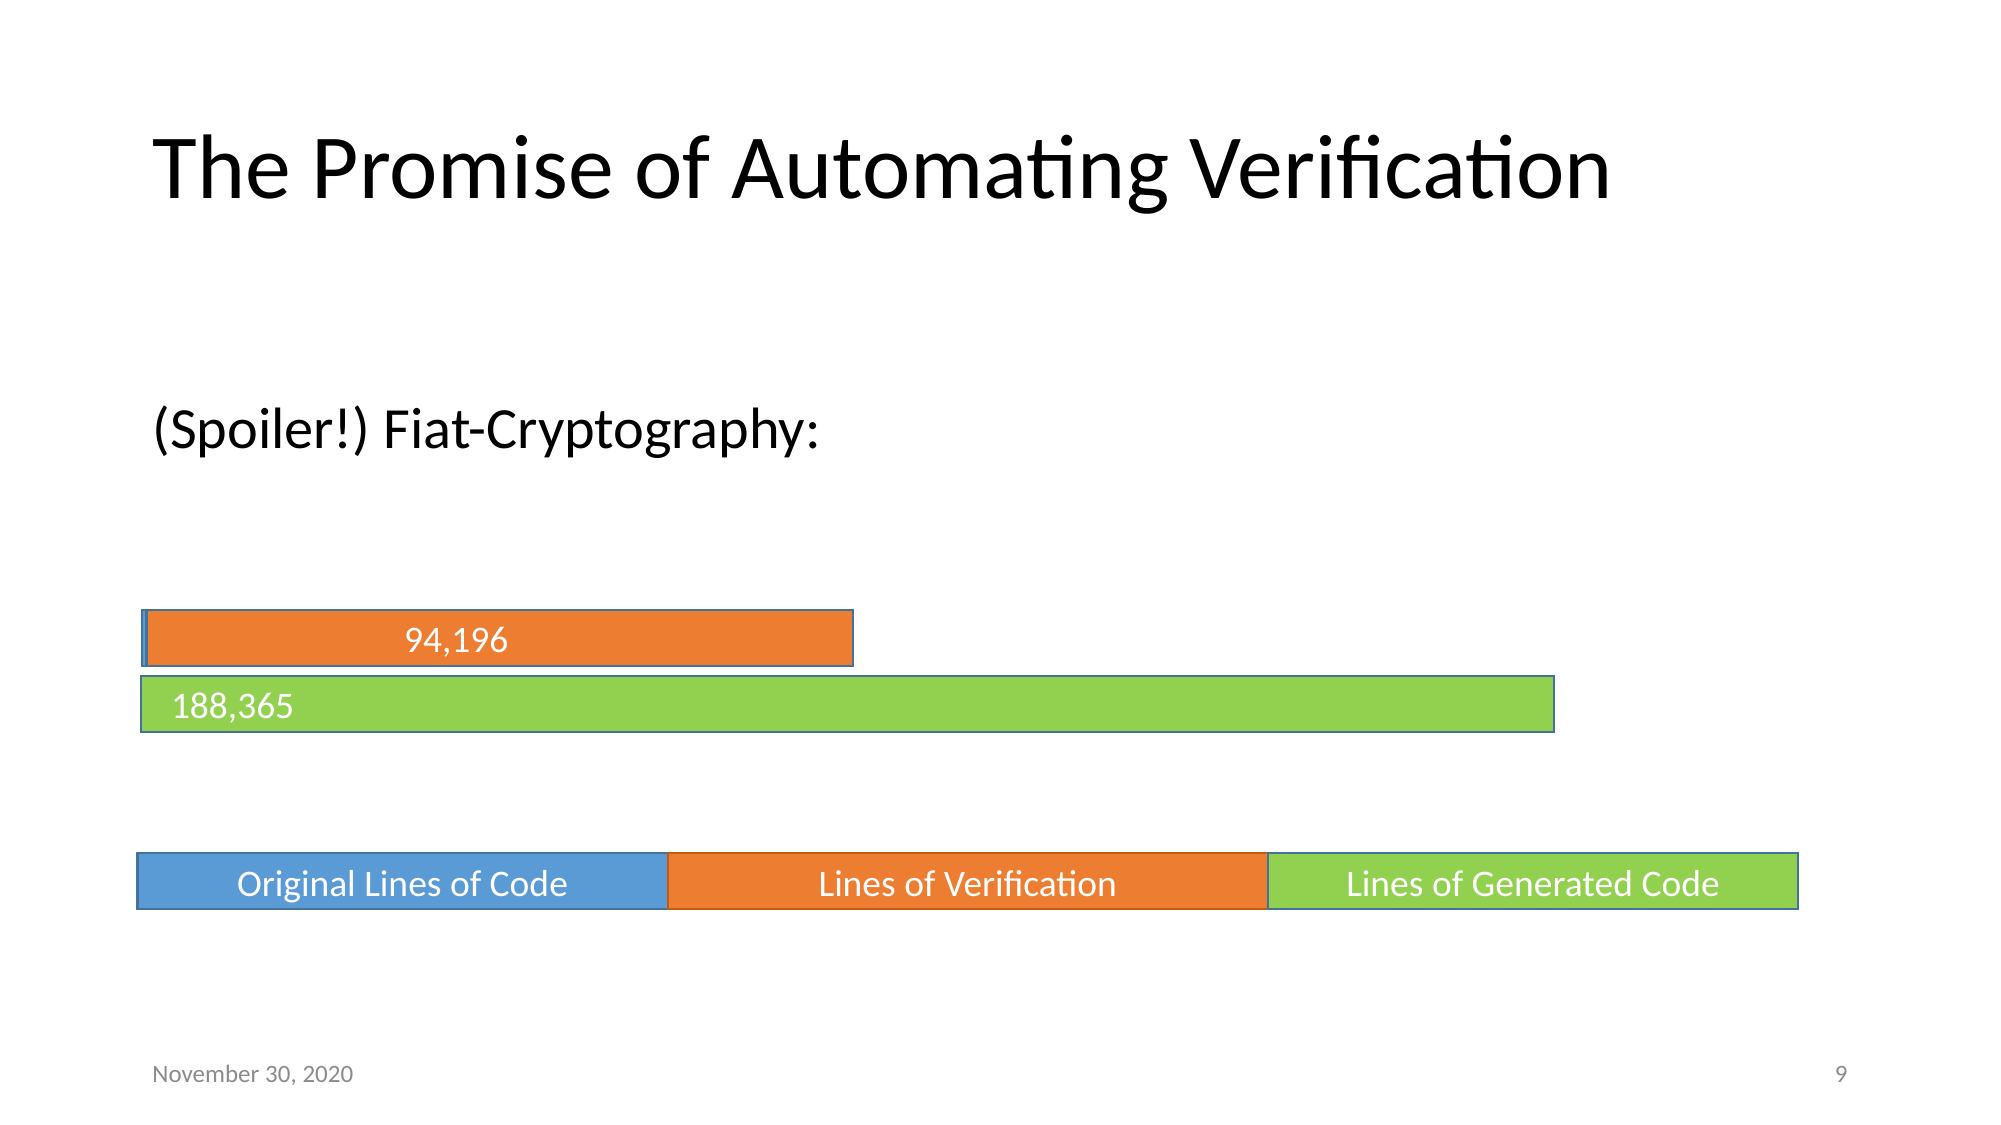

# The Promise of Automating Verification

(Spoiler!) Fiat-Cryptography:

94,196

188,365

Original Lines of Code
Lines of Verification
Lines of Generated Code
November 30, 2020
9